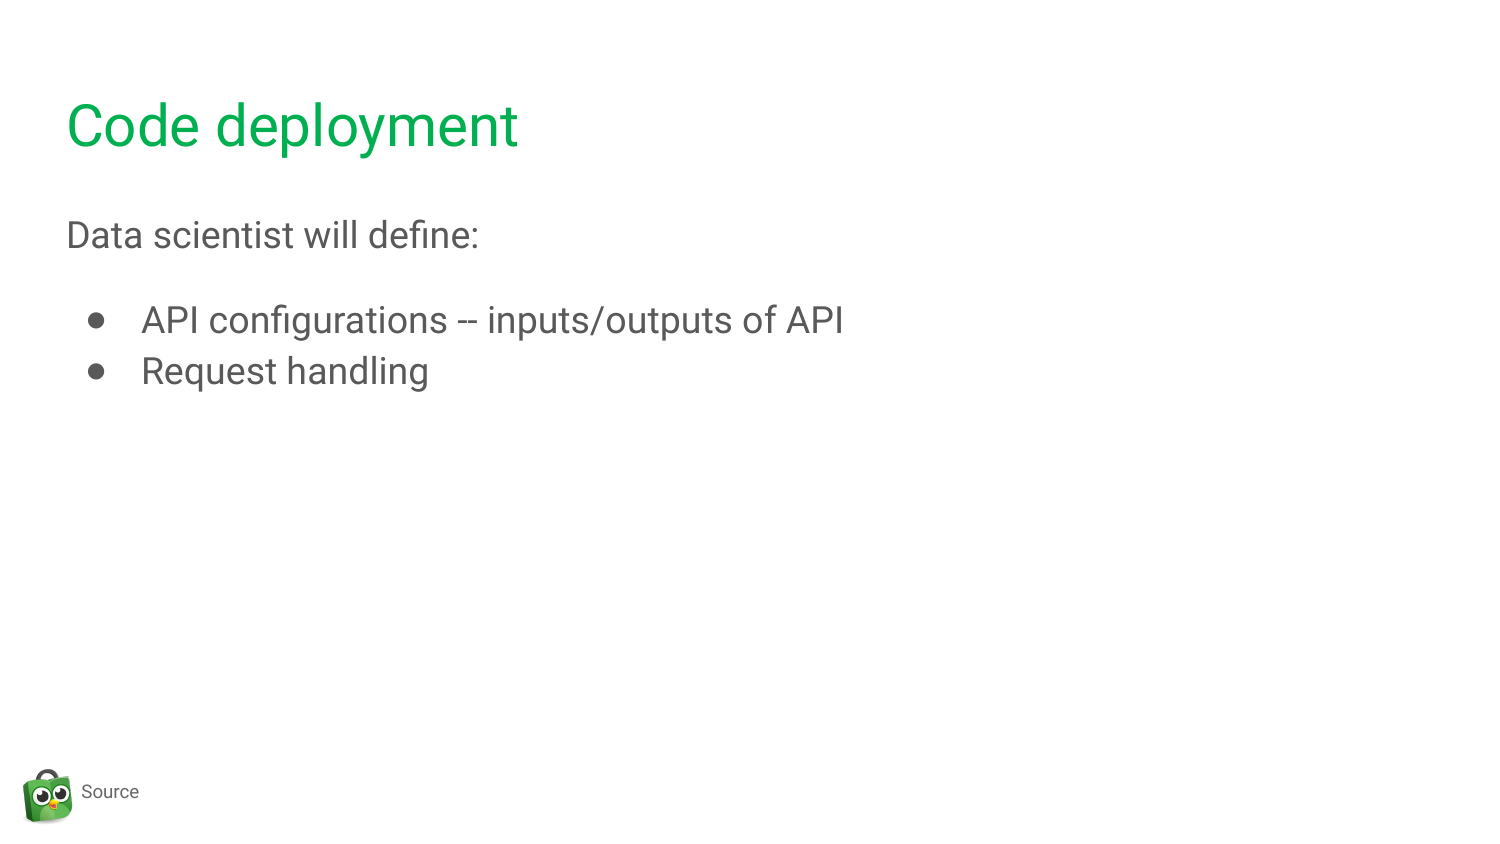

# Code deployment
Data scientist will define:
API configurations -- inputs/outputs of API
Request handling